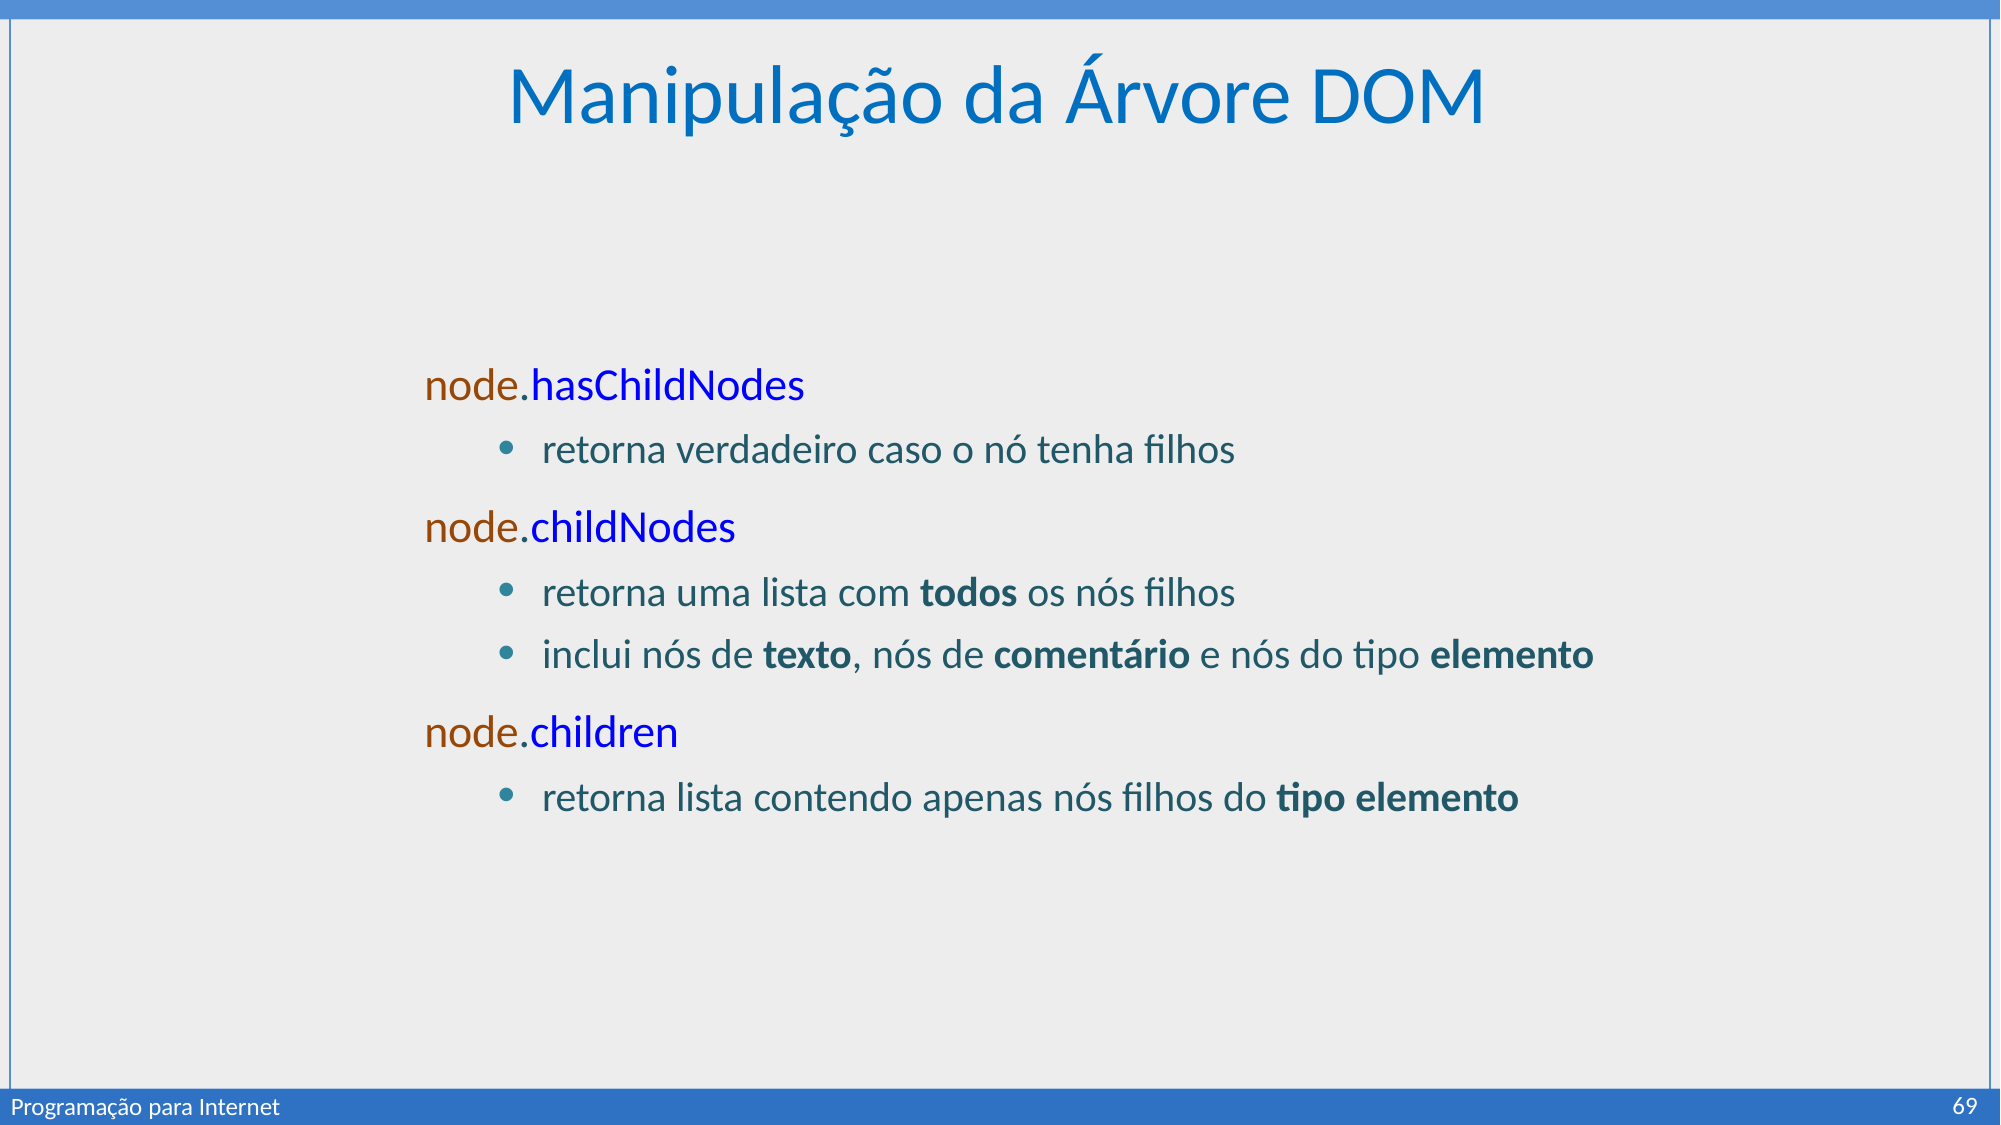

# Manipulação da Árvore DOM
node.hasChildNodes
retorna verdadeiro caso o nó tenha filhos
node.childNodes
retorna uma lista com todos os nós filhos
inclui nós de texto, nós de comentário e nós do tipo elemento
node.children
retorna lista contendo apenas nós filhos do tipo elemento
69
Programação para Internet